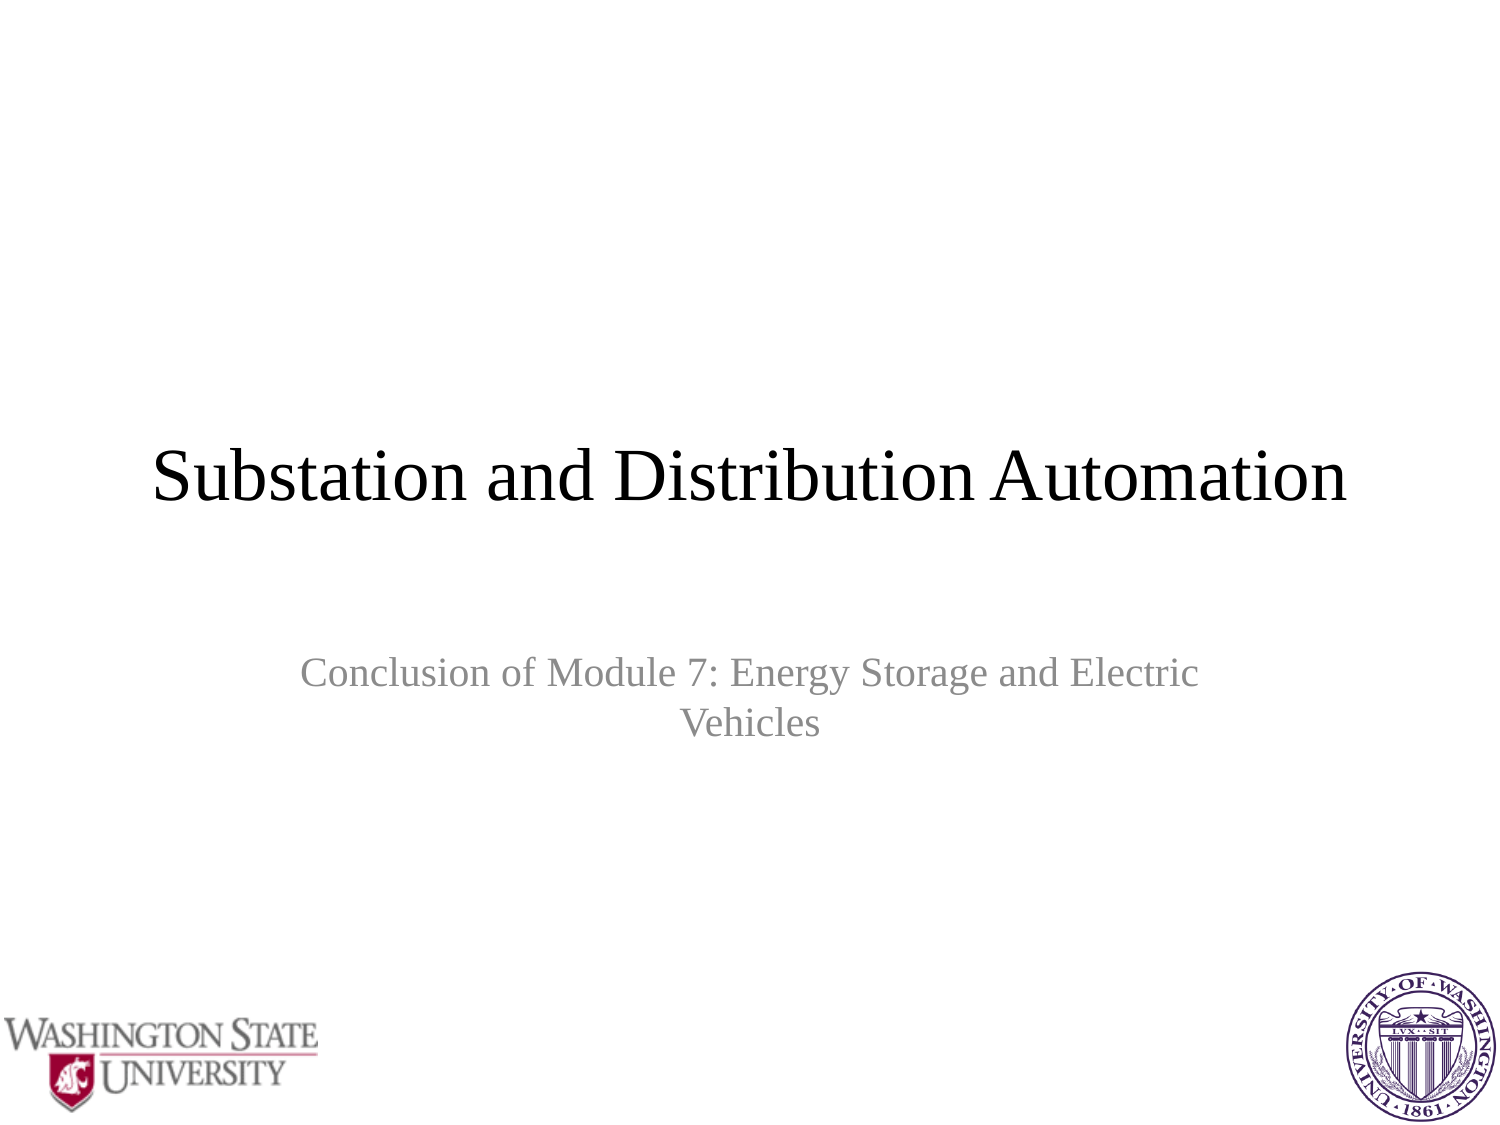

# Substation and Distribution Automation
Conclusion of Module 7: Energy Storage and Electric Vehicles

66